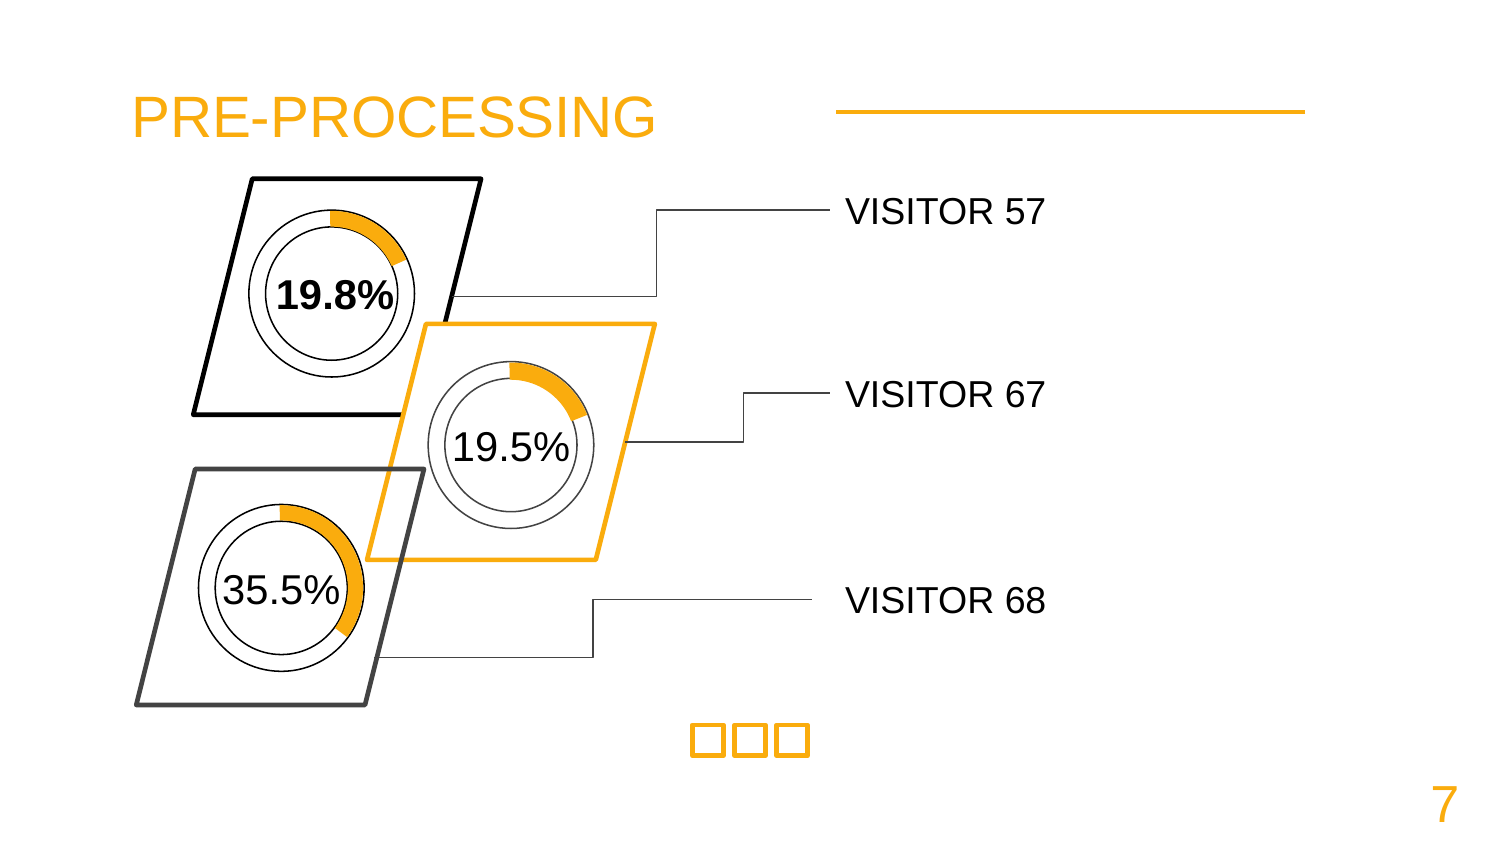

# PRE-PROCESSING

VISITOR 57

19.8%

VISITOR 67
19.5%

35.5%
VISITOR 68
7